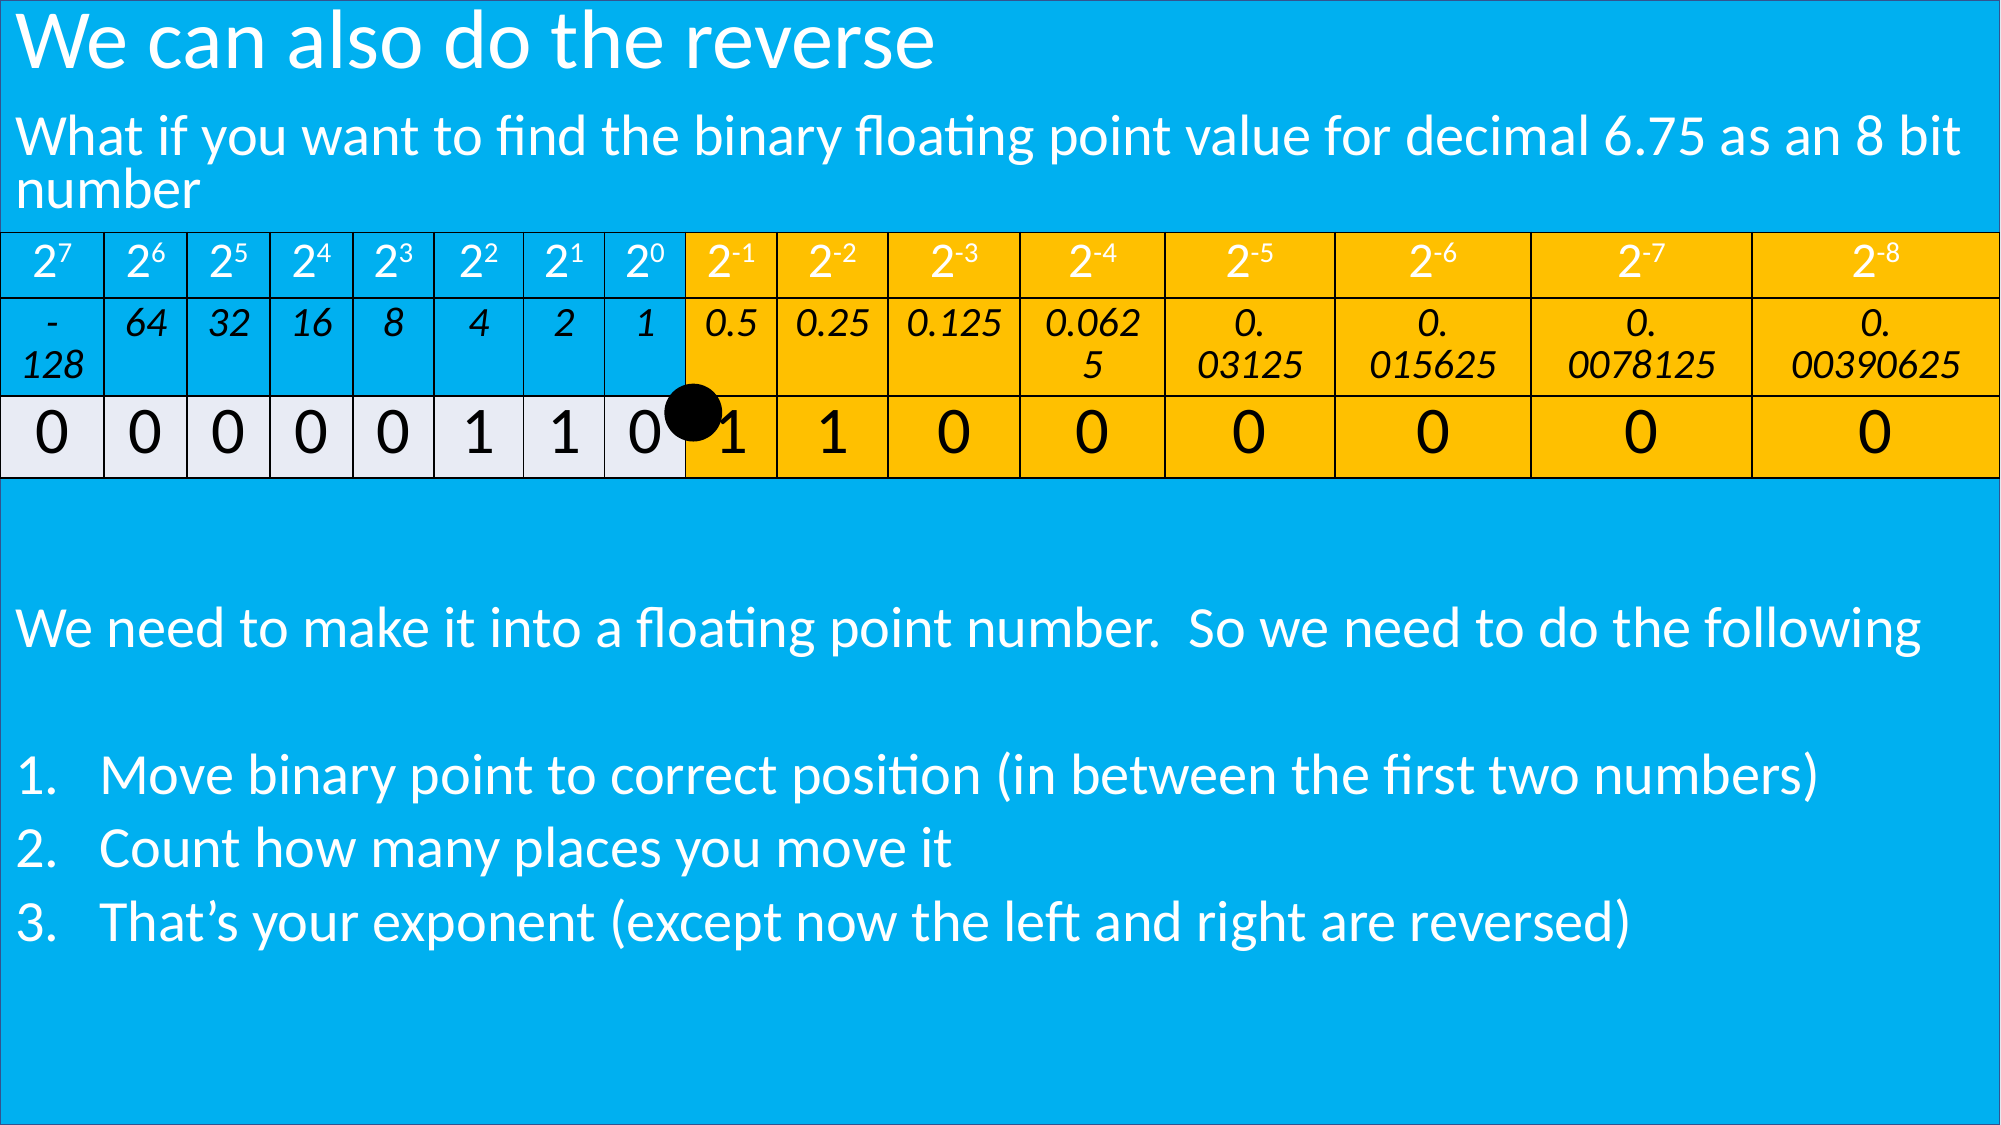

# We can also do the reverse
What if you want to find the binary floating point value for decimal 6.75 as an 8 bit number

We need to make it into a floating point number.  So we need to do the following

Move binary point to correct position (in between the first two numbers)
Count how many places you move it
That’s your exponent (except now the left and right are reversed)

| 27 | 26 | 25 | 24 | 23 | 22 | 21 | 20 | 2-1 | 2-2 | 2-3 | 2-4 | 2-5 | 2-6 | 2-7 | 2-8 |
| --- | --- | --- | --- | --- | --- | --- | --- | --- | --- | --- | --- | --- | --- | --- | --- |
| -128 | 64 | 32 | 16 | 8 | 4 | 2 | 1 | 0.5 | 0.25 | 0.125 | 0.0625 | 0. 03125 | 0. 015625 | 0. 0078125 | 0. 00390625 |
| 0 | 0 | 0 | 0 | 0 | 1 | 1 | 0 | 1 | 1 | 0 | 0 | 0 | 0 | 0 | 0 |